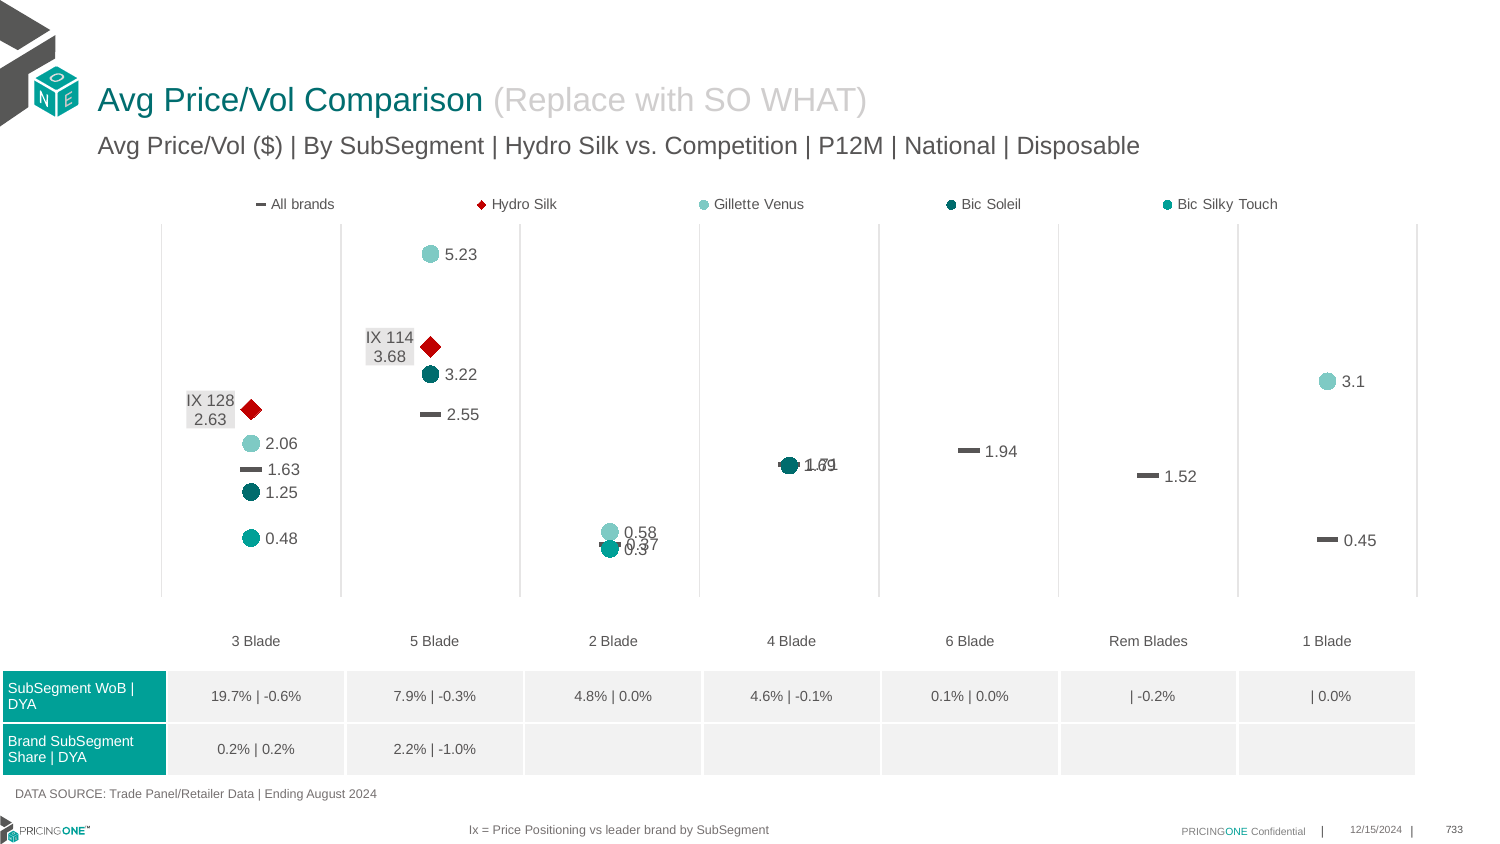

# Avg Price/Vol Comparison (Replace with SO WHAT)
Avg Price/Vol ($) | By SubSegment | Hydro Silk vs. Competition | P12M | National | Disposable

### Chart

| Category | All brands | Hydro Silk | Gillette Venus | Bic Soleil | Bic Silky Touch |
|---|---|---|---|---|---|
| IX 128 | 1.63 | 2.63 | 2.06 | 1.25 | 0.48 |
| IX 114 | 2.55 | 3.68 | 5.23 | 3.22 | None |
| None | 0.37 | None | 0.58 | None | 0.3 |
| None | 1.71 | None | None | 1.69 | None |
| None | 1.94 | None | None | None | None |
| None | 1.52 | None | None | None | None |
| None | 0.45 | None | 3.1 | None | None |
|  | 3 Blade | 5 Blade | 2 Blade | 4 Blade | 6 Blade | Rem Blades | 1 Blade |
| --- | --- | --- | --- | --- | --- | --- | --- |
| SubSegment WoB | DYA | 19.7% | -0.6% | 7.9% | -0.3% | 4.8% | 0.0% | 4.6% | -0.1% | 0.1% | 0.0% | | -0.2% | | 0.0% |
| Brand SubSegment Share | DYA | 0.2% | 0.2% | 2.2% | -1.0% |  |  |  |  |  |
DATA SOURCE: Trade Panel/Retailer Data | Ending August 2024
Ix = Price Positioning vs leader brand by SubSegment
12/15/2024
733